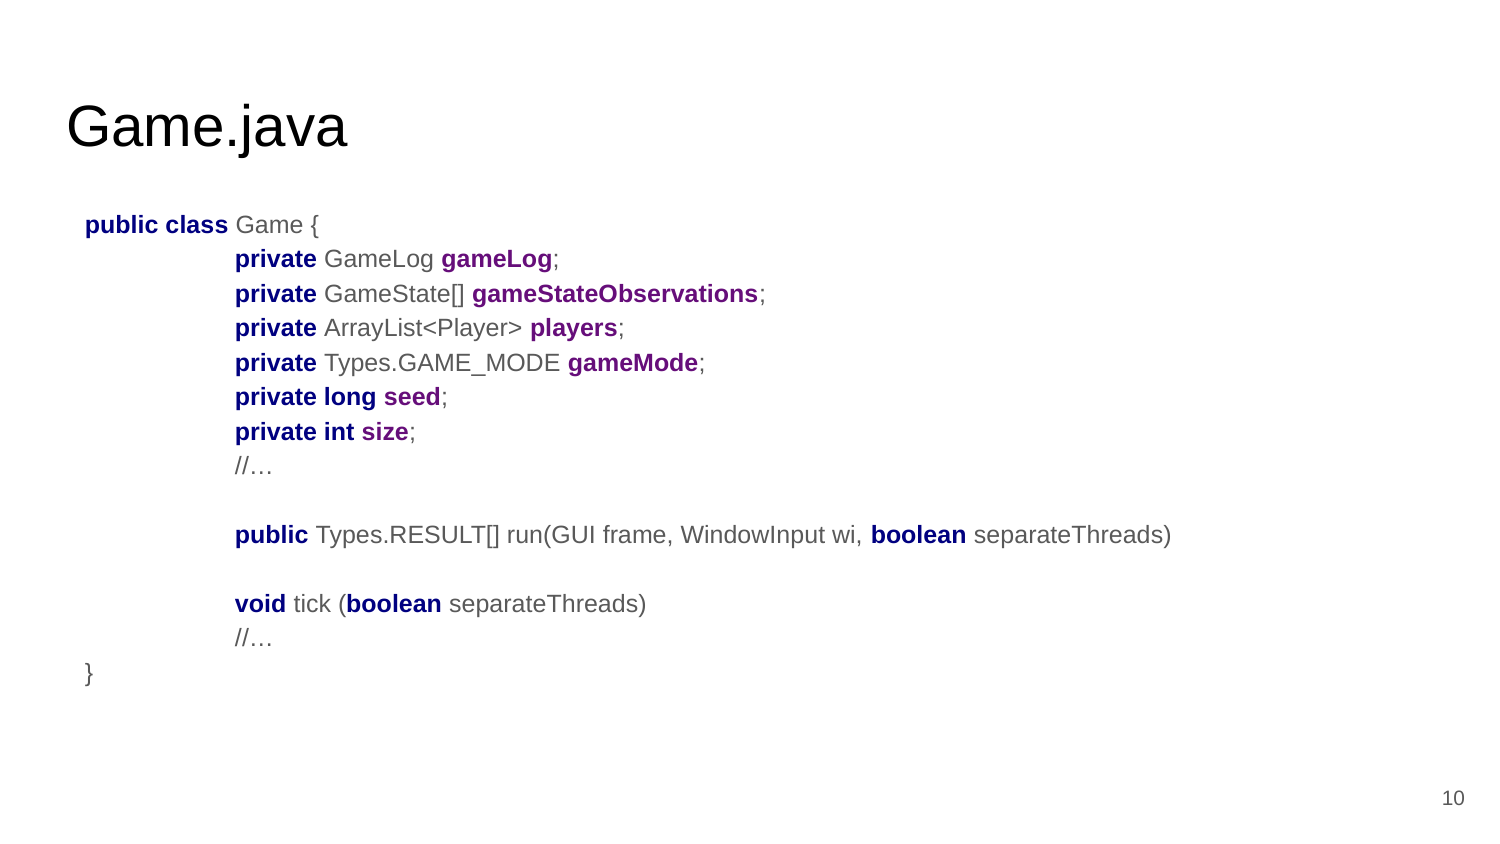

# Game.java
public class Game {
	private GameLog gameLog;
	private GameState[] gameStateObservations;
	private ArrayList<Player> players;
	private Types.GAME_MODE gameMode;
	private long seed;
	private int size;
	//…

	public Types.RESULT[] run(GUI frame, WindowInput wi, boolean separateThreads)

	void tick (boolean separateThreads)
	//…
}
10